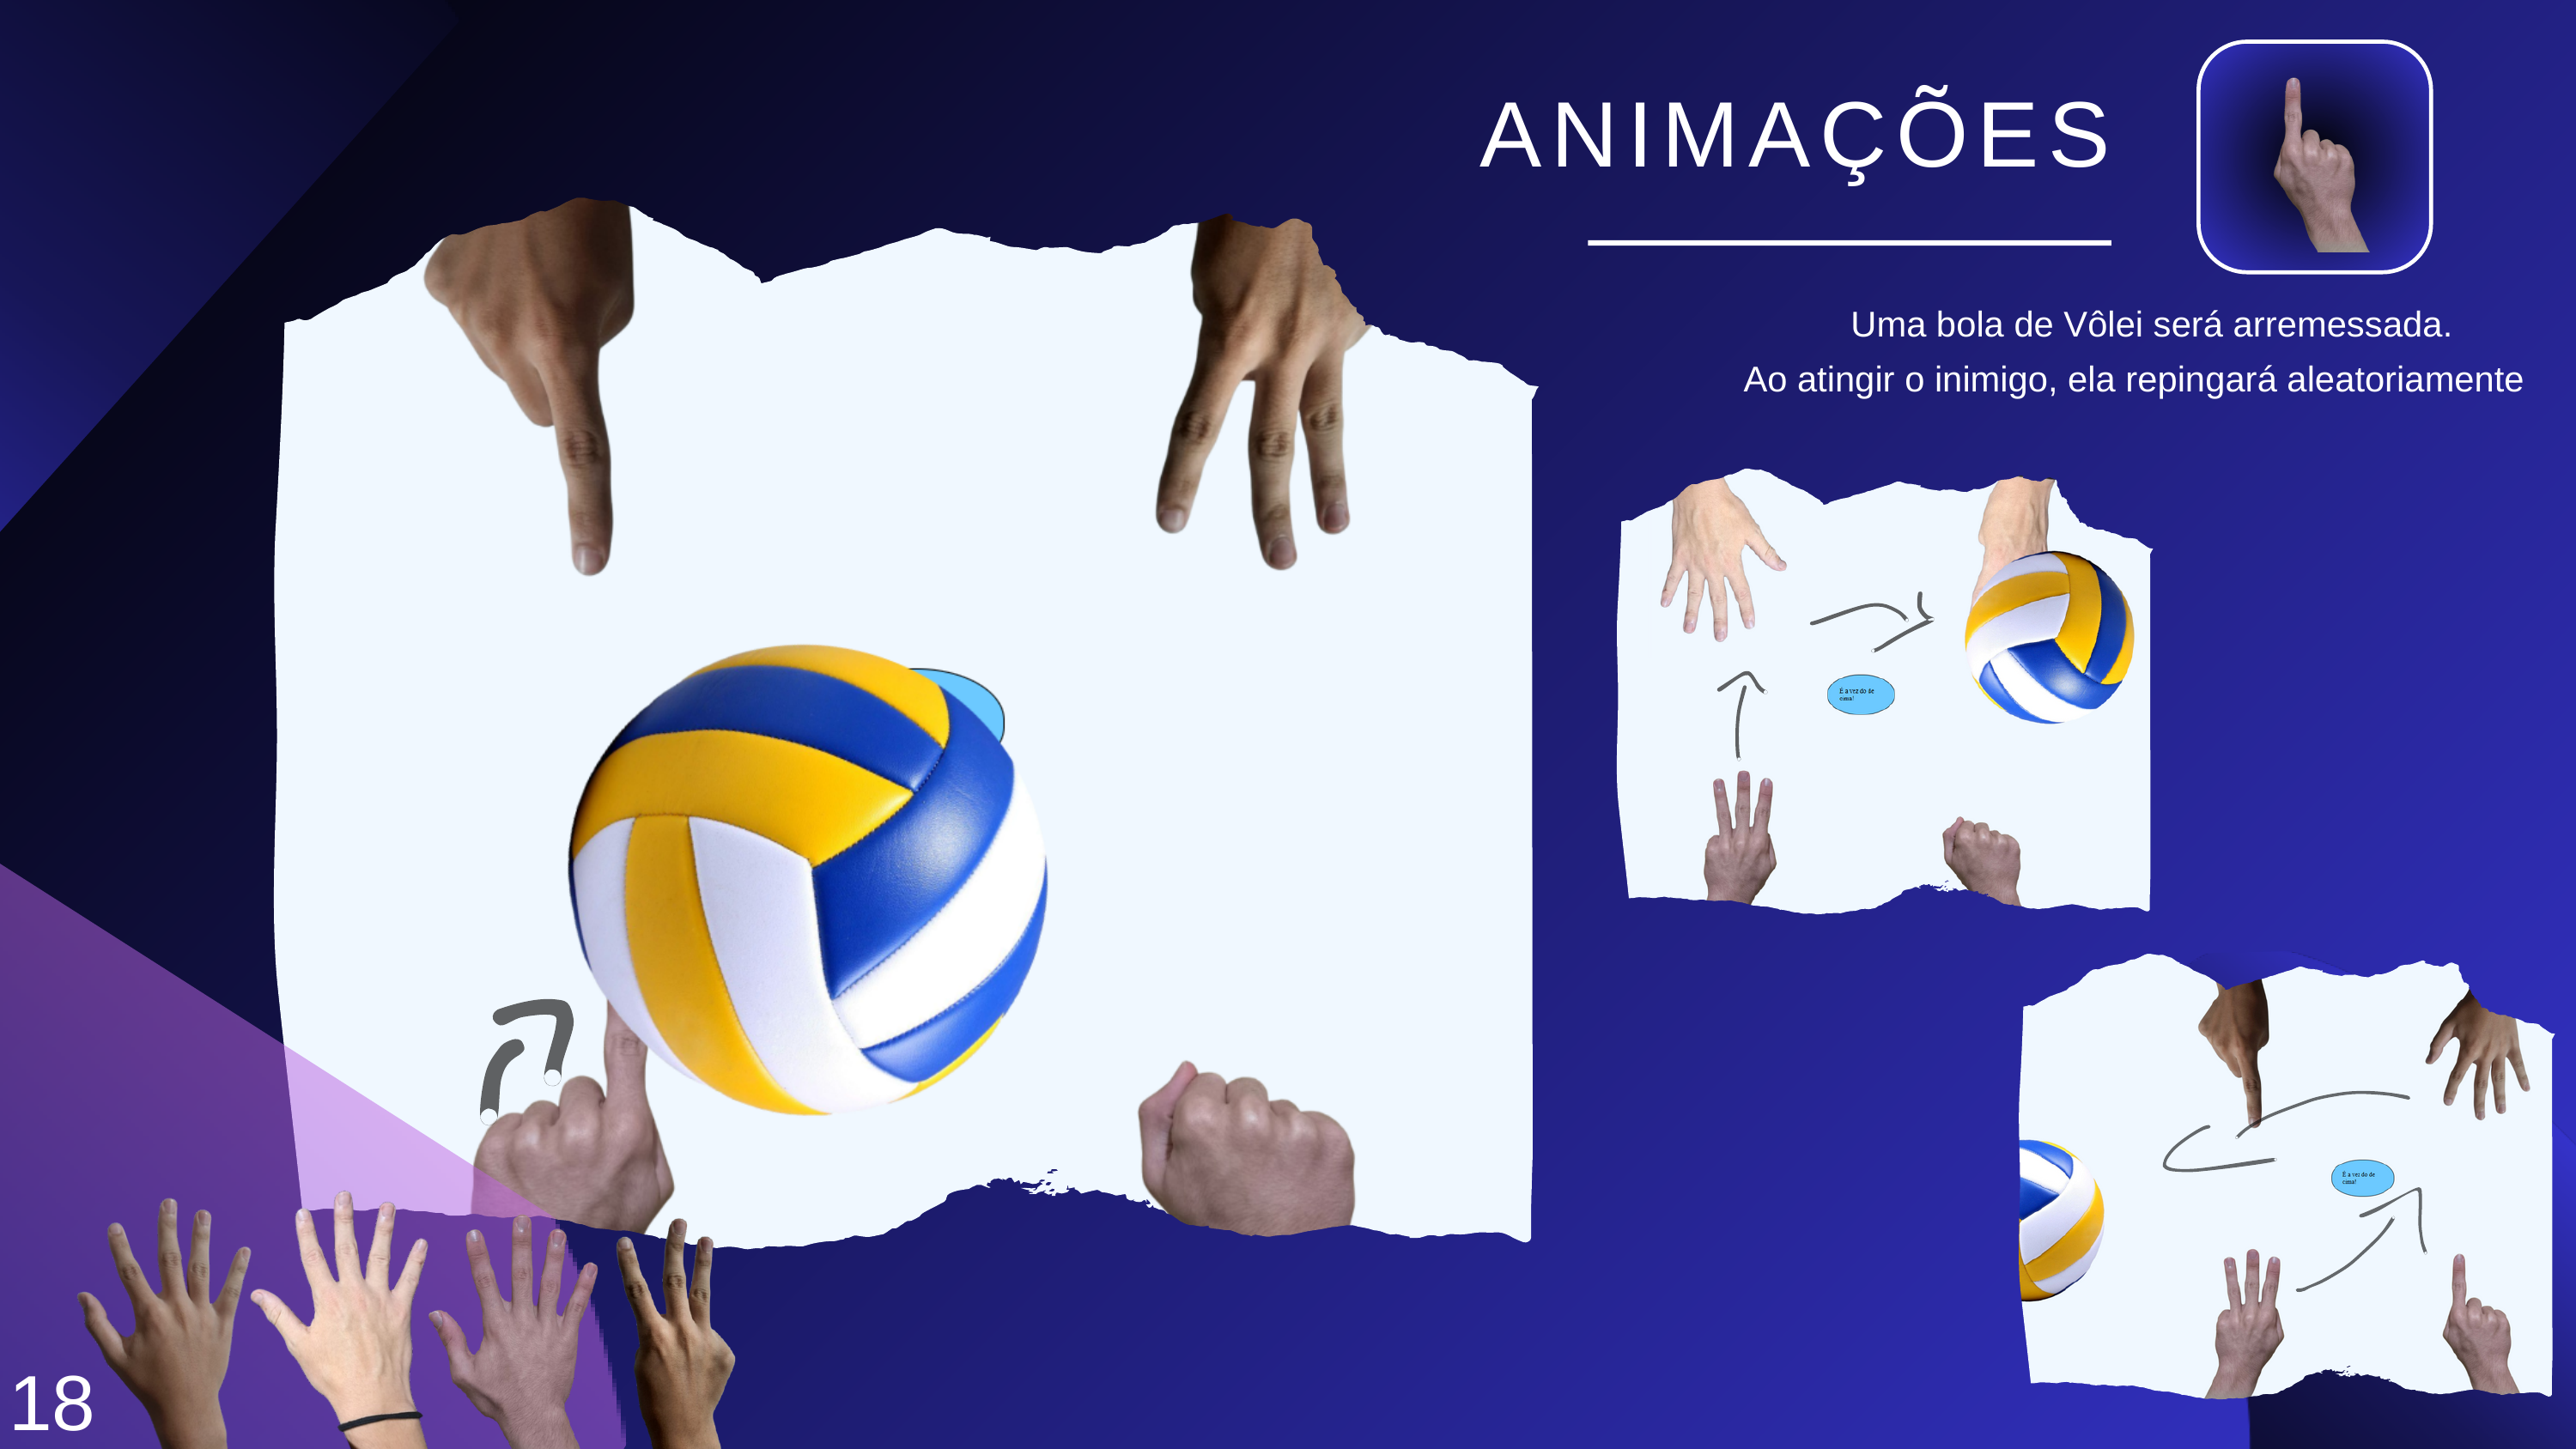

ANIMAÇÕES

Uma bola de Vôlei será arremessada.
Ao atingir o inimigo, ela repingará aleatoriamente

18